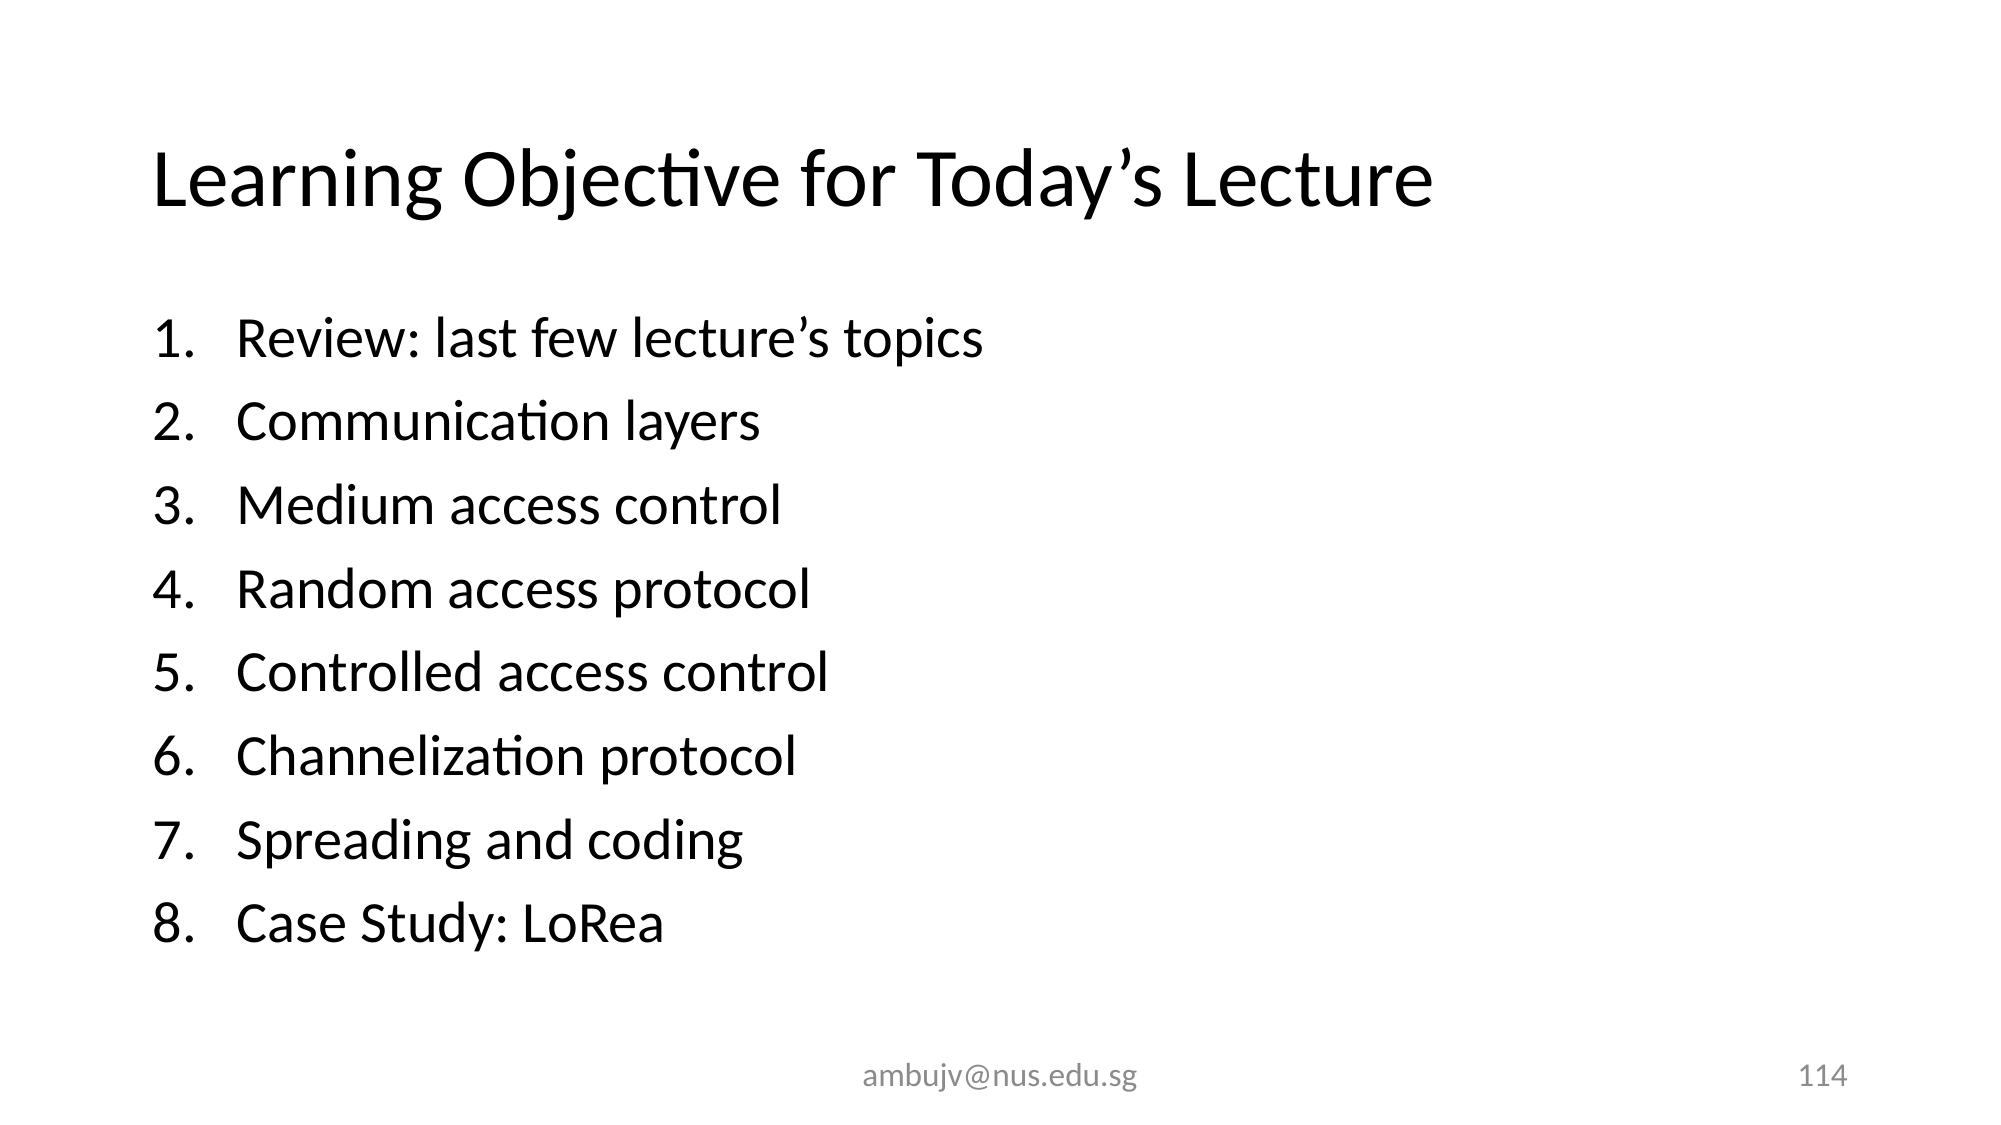

# Learning Objective for Today’s Lecture
Review: last few lecture’s topics
Communication layers
Medium access control
Random access protocol
Controlled access control
Channelization protocol
Spreading and coding
Case Study: LoRea

ambujv@nus.edu.sg
114